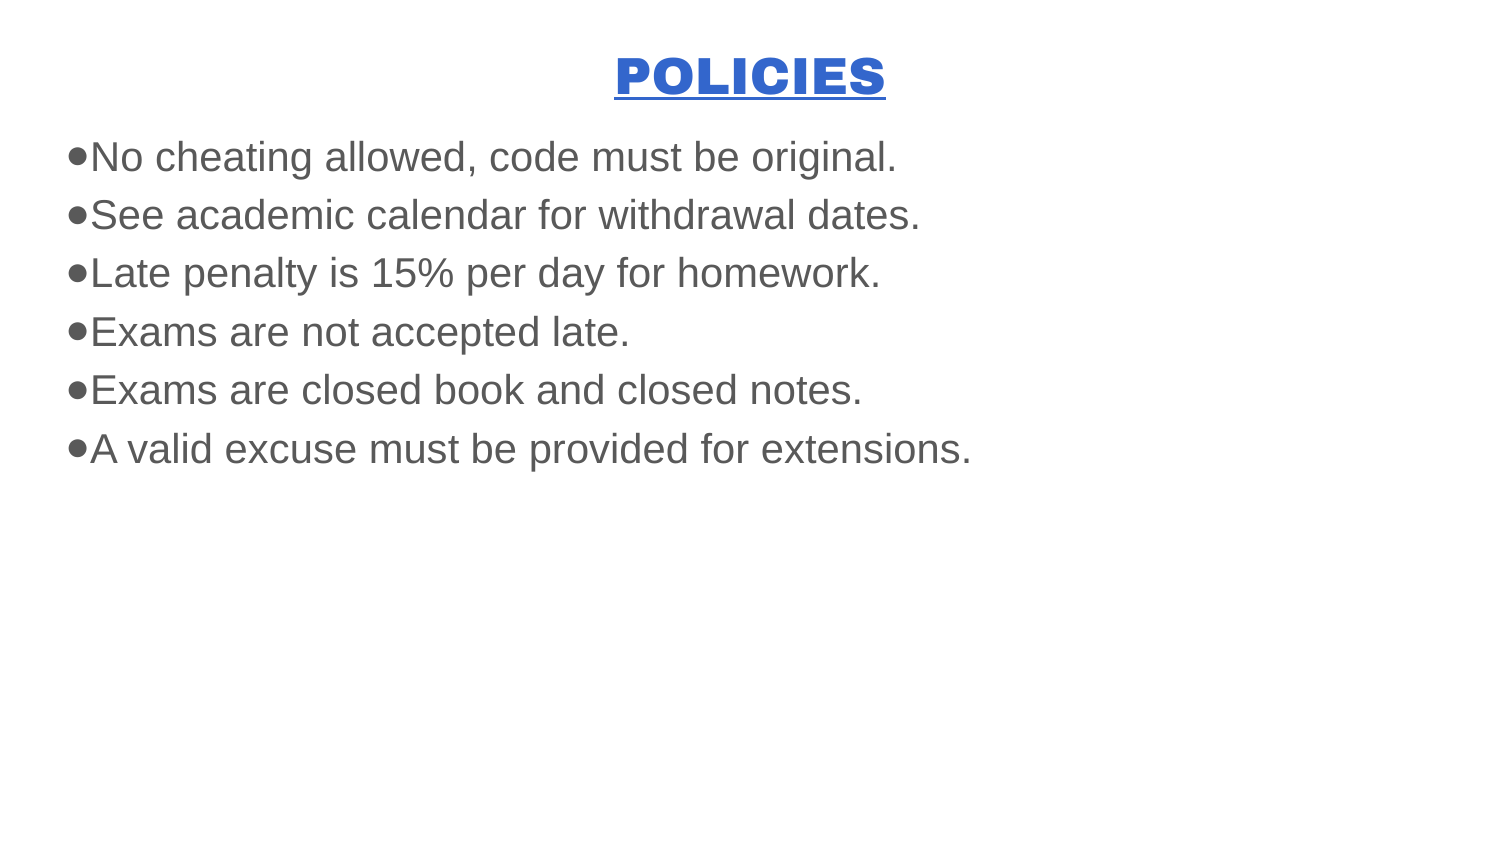

# POLICIES
No cheating allowed, code must be original.
See academic calendar for withdrawal dates.
Late penalty is 15% per day for homework.
Exams are not accepted late.
Exams are closed book and closed notes.
A valid excuse must be provided for extensions.